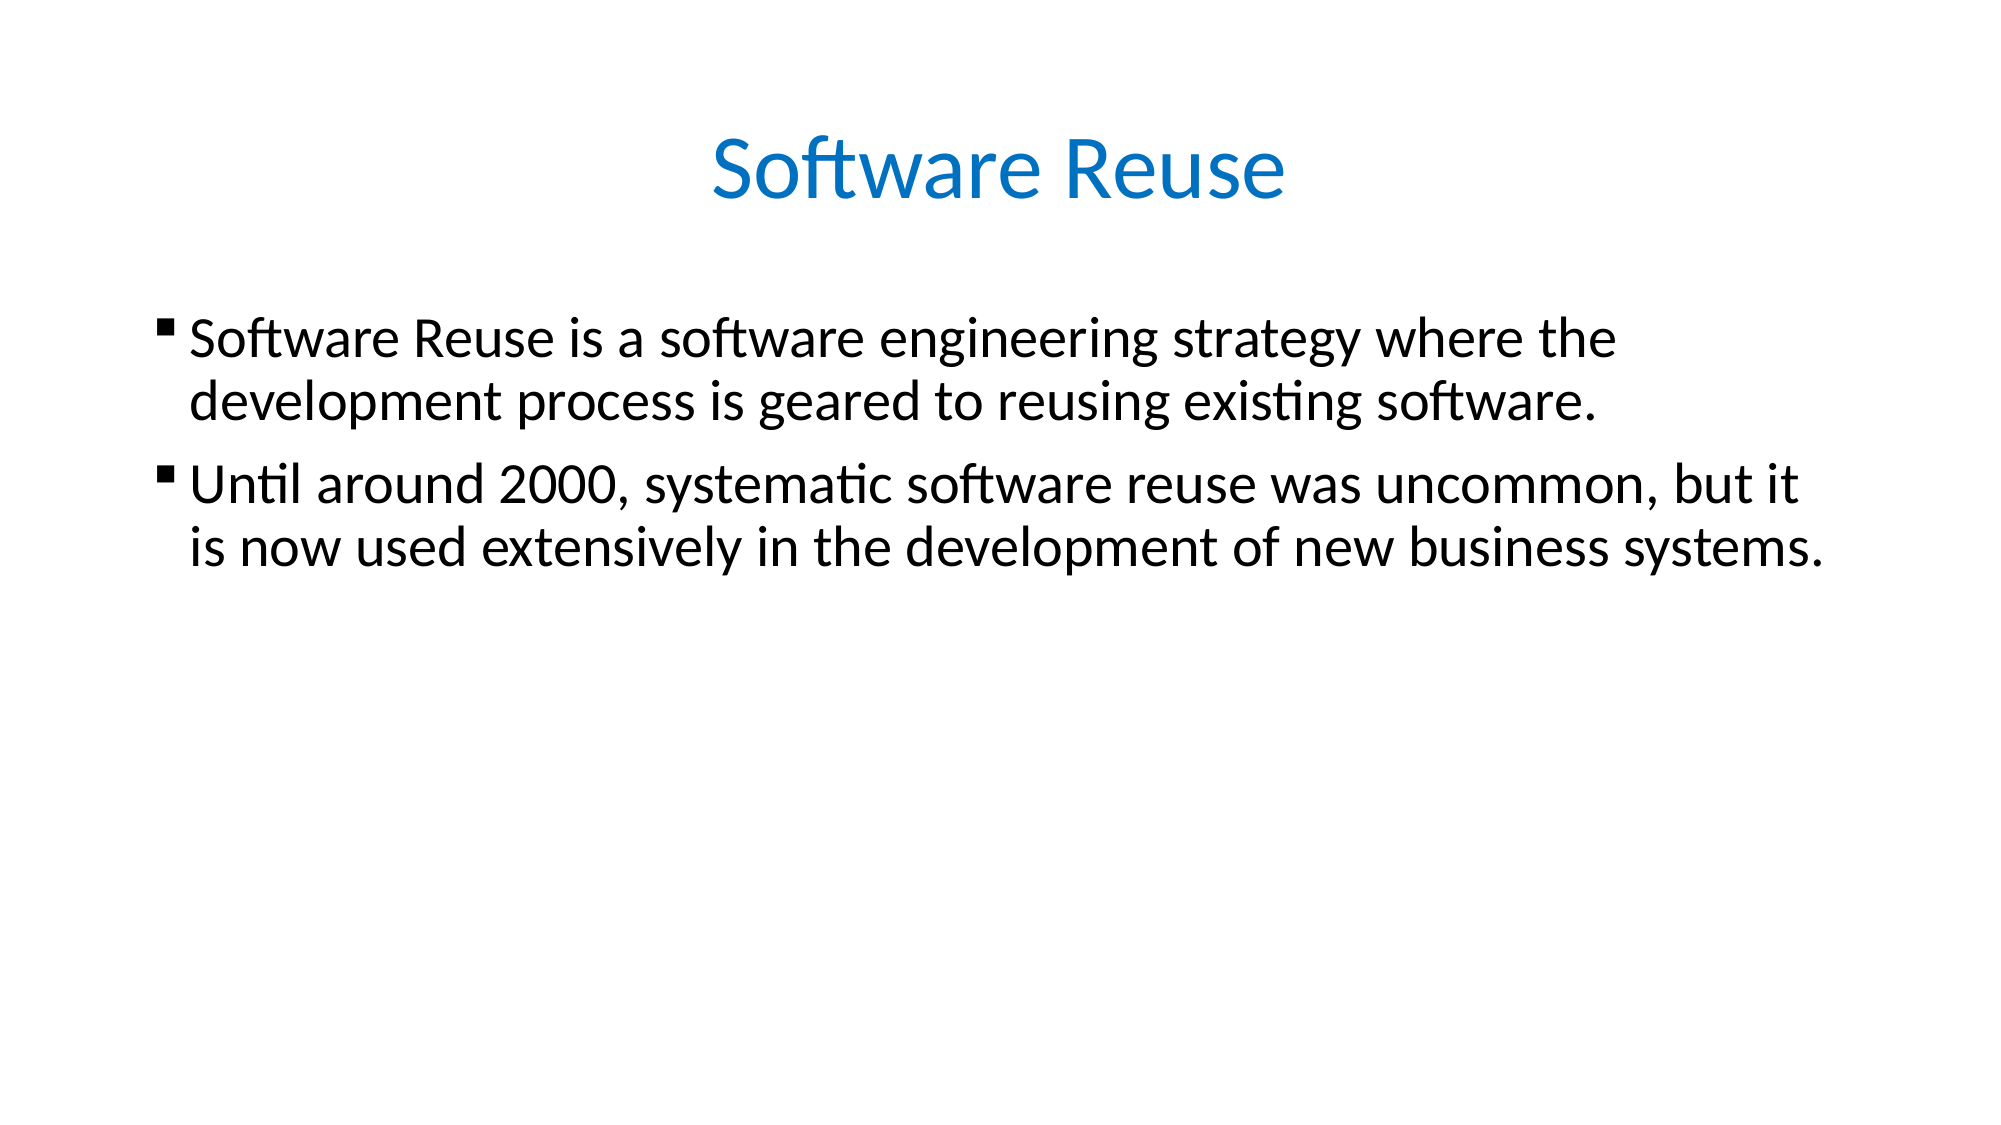

# Software Reuse
Software Reuse is a software engineering strategy where the development process is geared to reusing existing software.
Until around 2000, systematic software reuse was uncommon, but it is now used extensively in the development of new business systems.